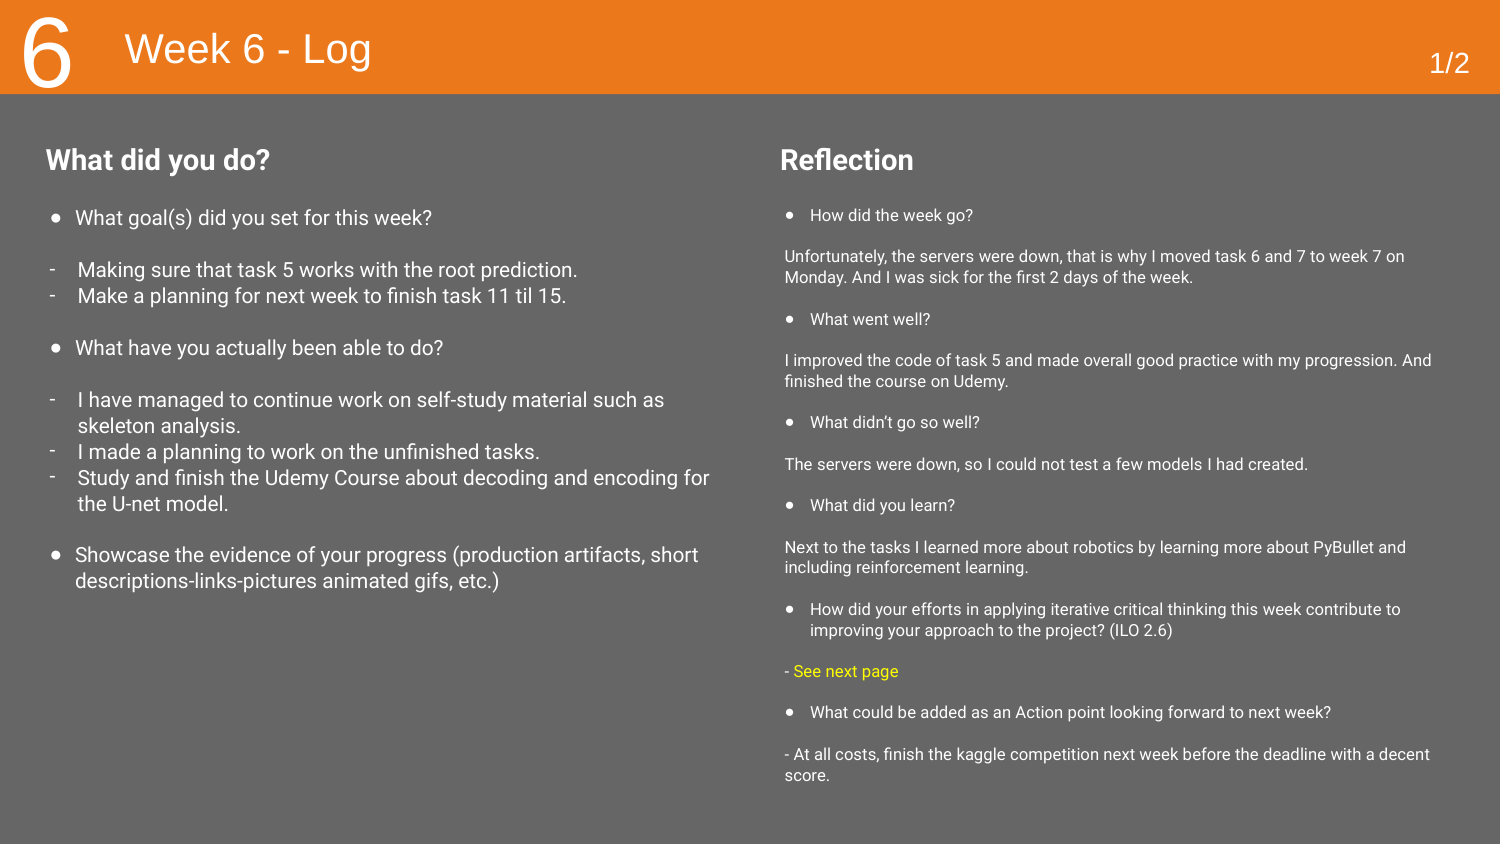

6
# Week 6 - Log
1/2

What did you do?
Reflection
What goal(s) did you set for this week?

Making sure that task 5 works with the root prediction.
Make a planning for next week to finish task 11 til 15.

What have you actually been able to do?

I have managed to continue work on self-study material such as skeleton analysis.
I made a planning to work on the unfinished tasks.
Study and finish the Udemy Course about decoding and encoding for the U-net model.

Showcase the evidence of your progress (production artifacts, short descriptions-links-pictures animated gifs, etc.)
How did the week go?

Unfortunately, the servers were down, that is why I moved task 6 and 7 to week 7 on Monday. And I was sick for the first 2 days of the week.

What went well?

I improved the code of task 5 and made overall good practice with my progression. And finished the course on Udemy.

What didn’t go so well?

The servers were down, so I could not test a few models I had created.

What did you learn?

Next to the tasks I learned more about robotics by learning more about PyBullet and including reinforcement learning.

How did your efforts in applying iterative critical thinking this week contribute to improving your approach to the project? (ILO 2.6)

- See next page

What could be added as an Action point looking forward to next week?

- At all costs, finish the kaggle competition next week before the deadline with a decent score.